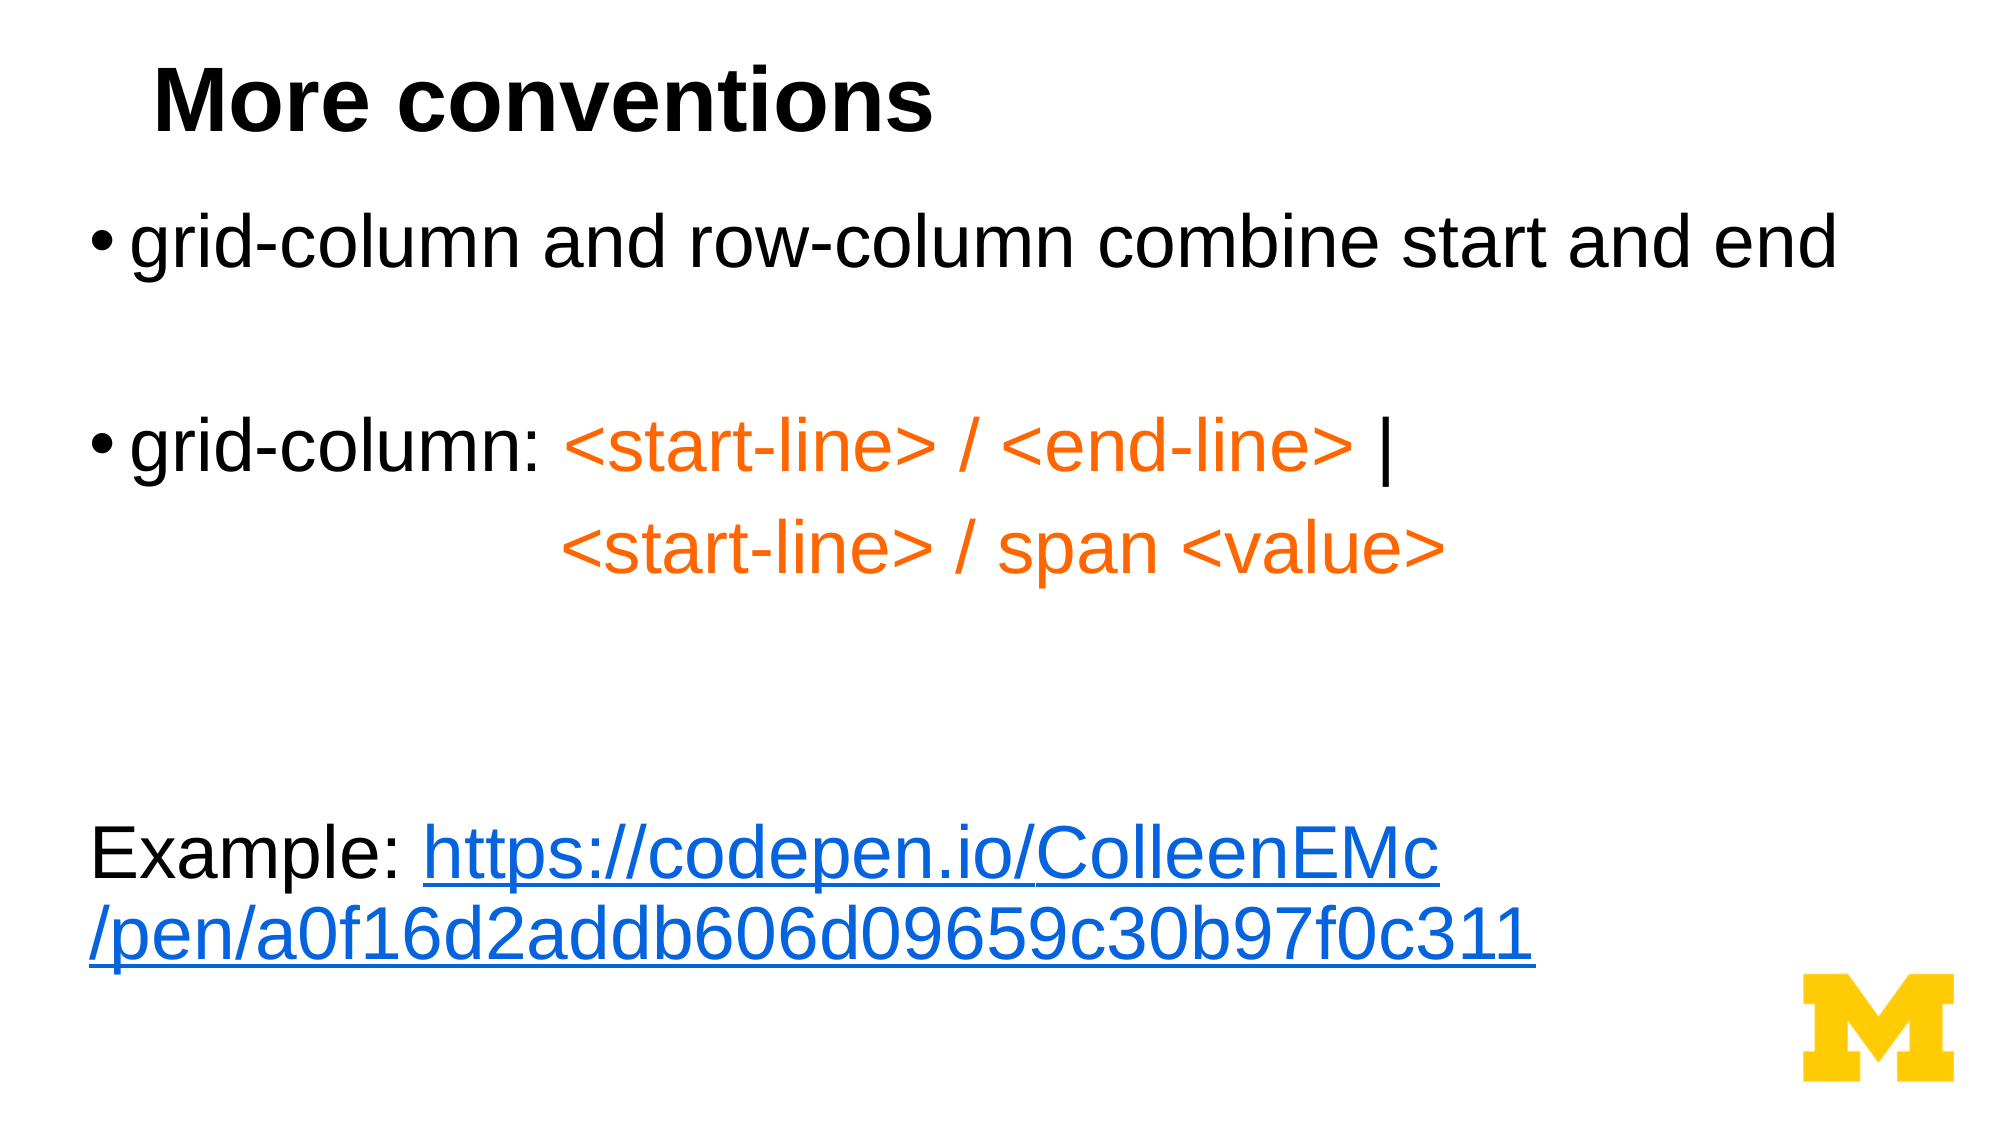

# More conventions
grid-column and row-column combine start and end

grid-column: <start-line> / <end-line> |
			 <start-line> / span <value>

Example: https://codepen.io/ColleenEMc/pen/a0f16d2addb606d09659c30b97f0c311